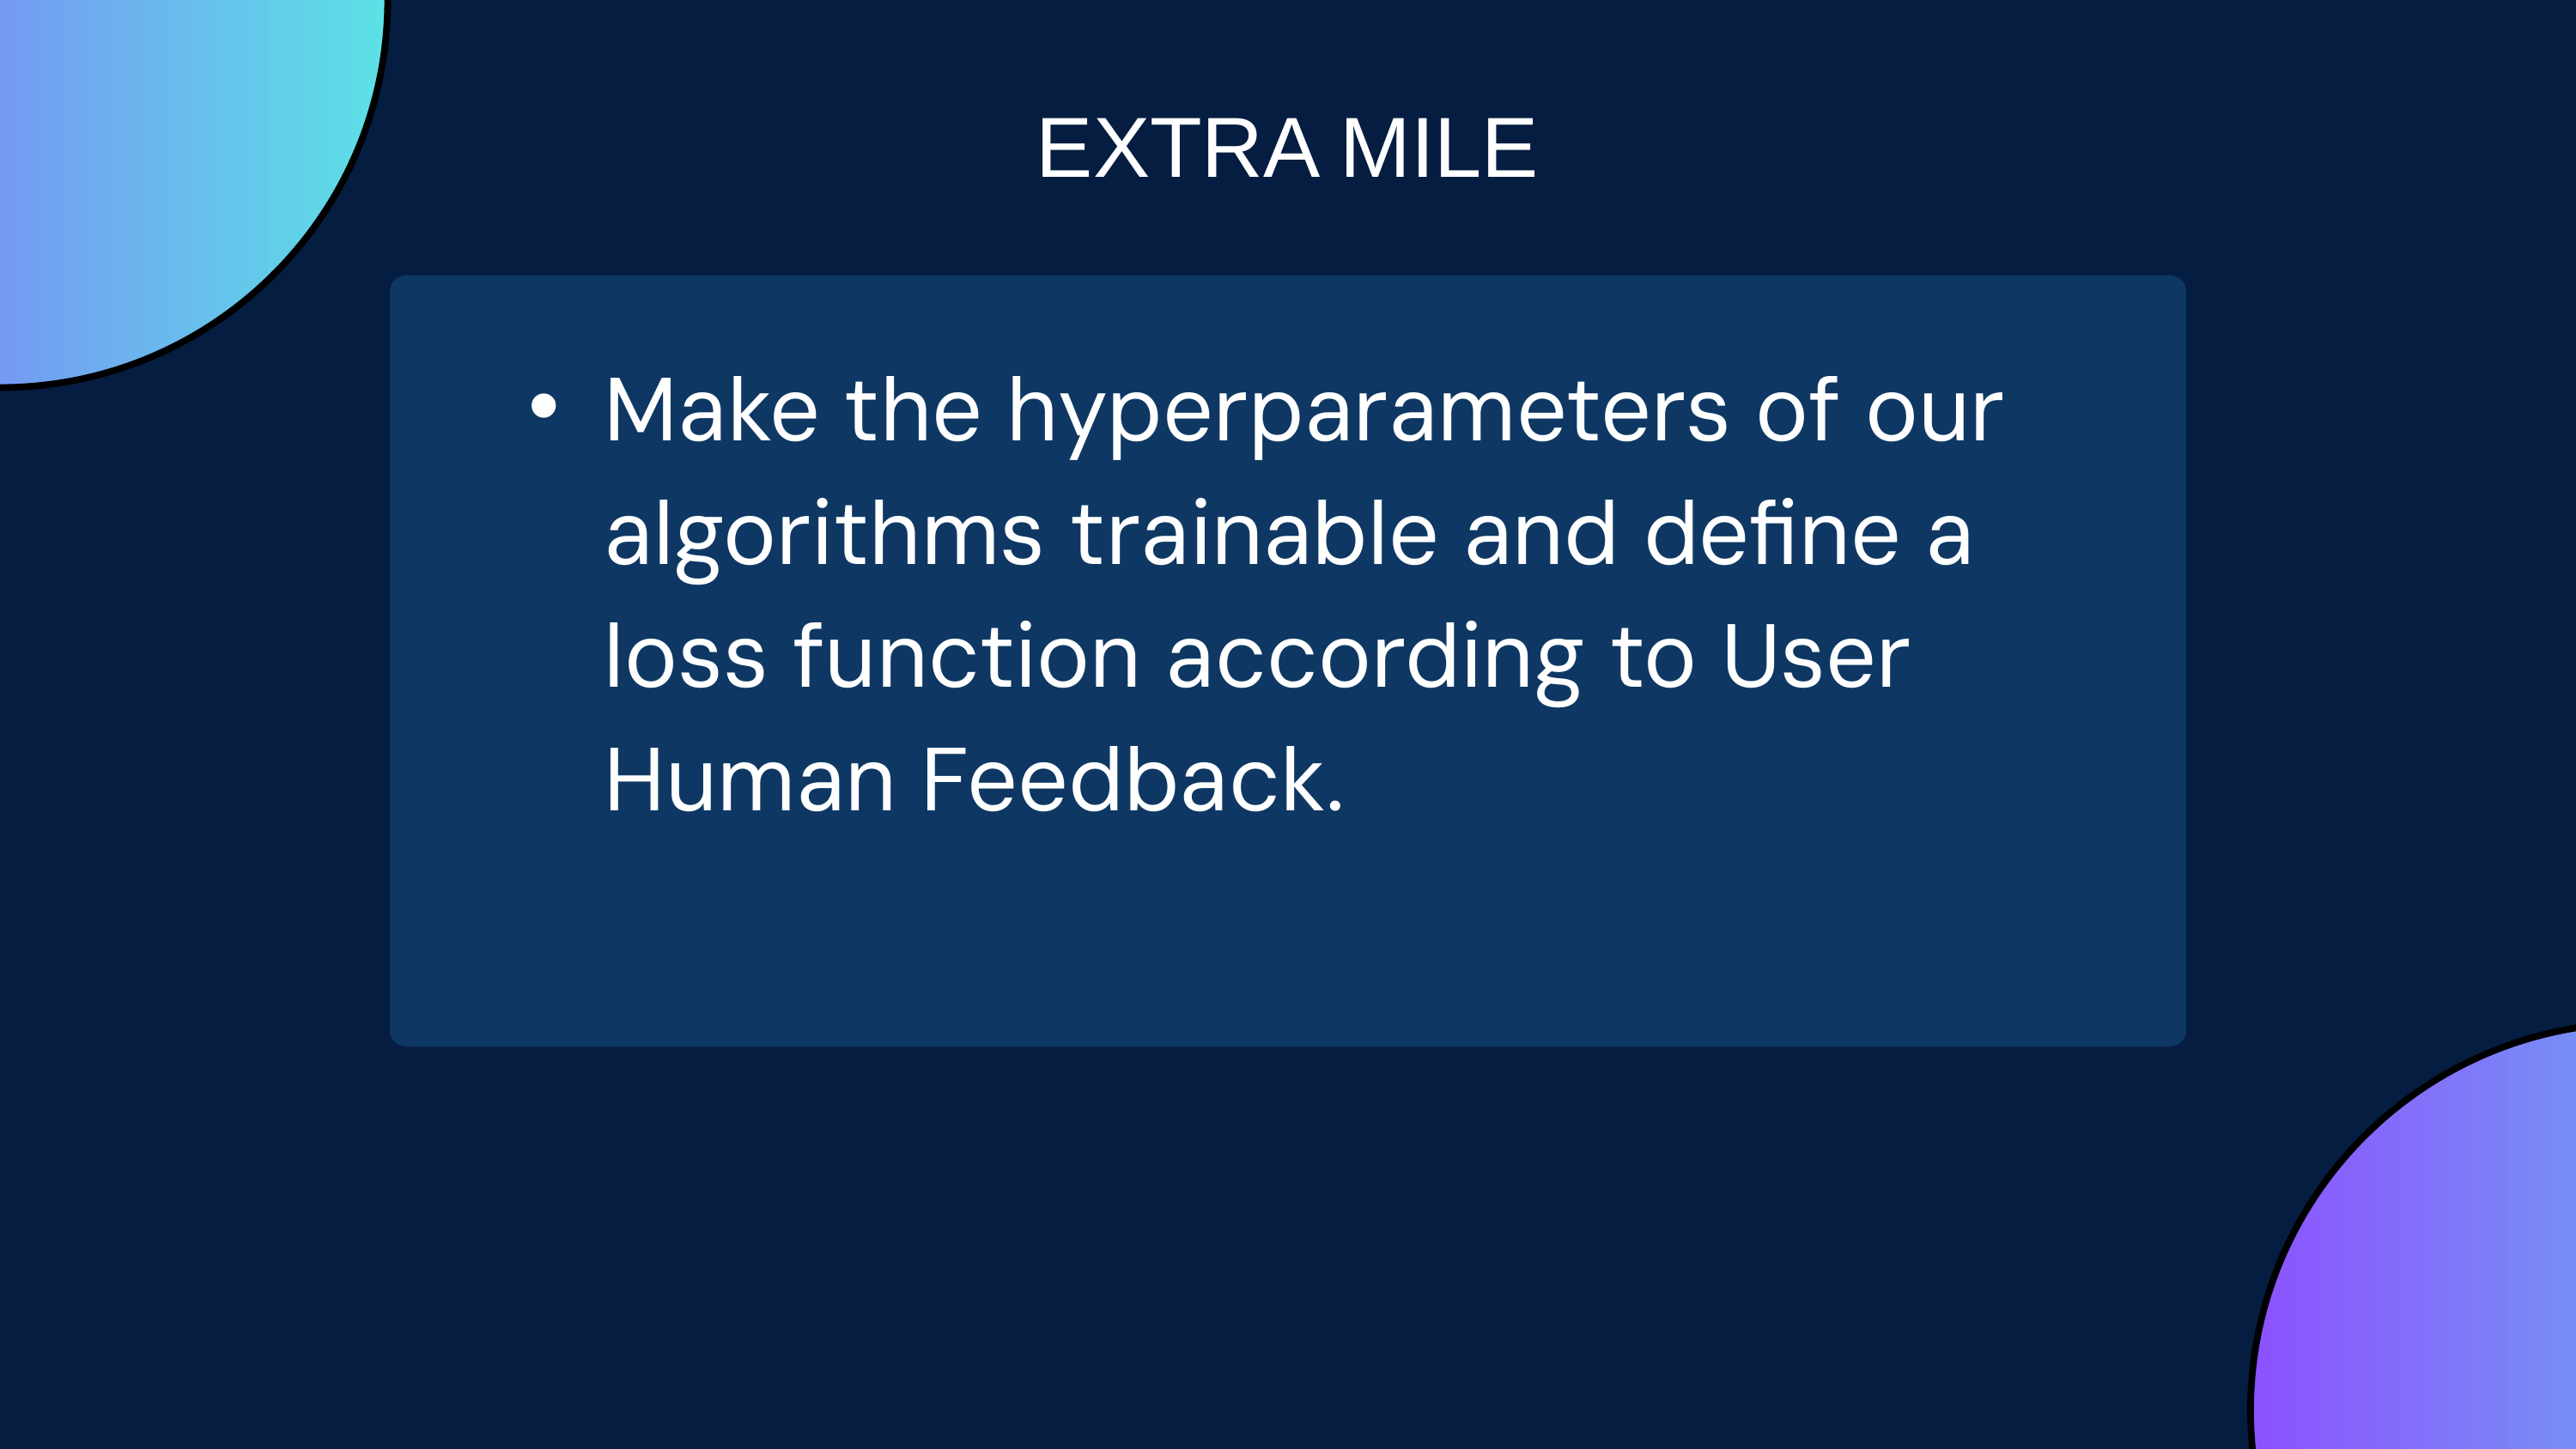

EXTRA MILE

Make the hyperparameters of our algorithms trainable and define a loss function according to User Human Feedback.